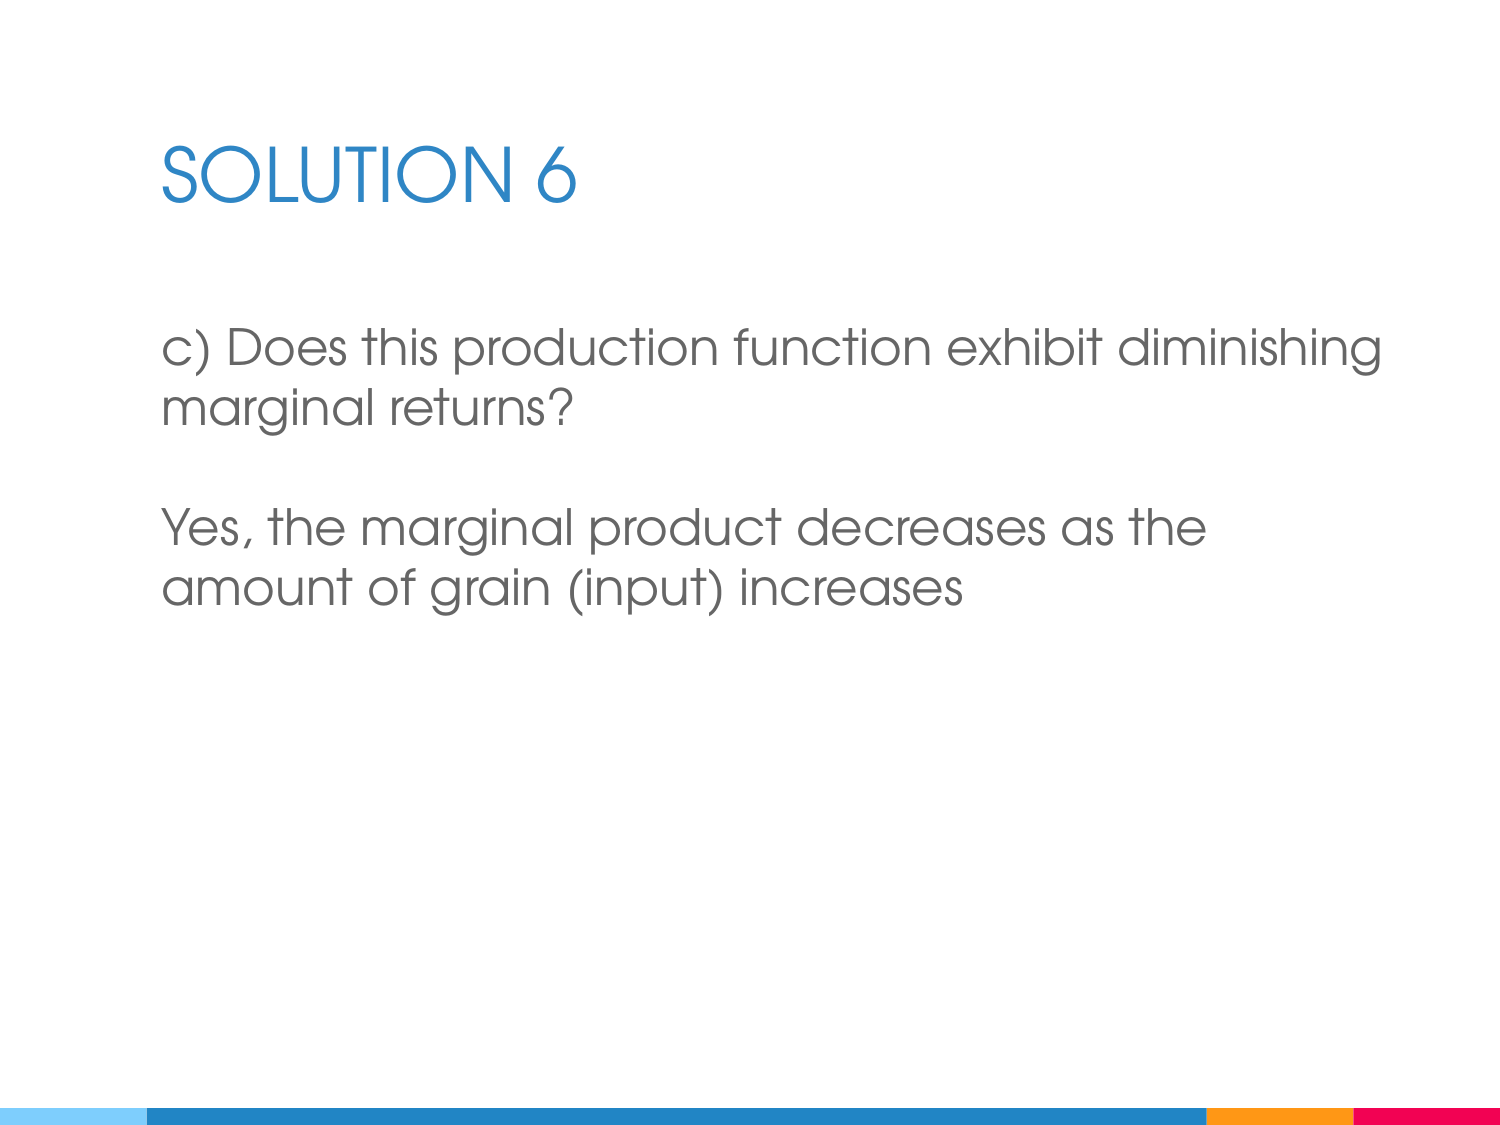

# SOLUTION 6
c) Does this production function exhibit diminishing marginal returns?

Yes, the marginal product decreases as the amount of grain (input) increases